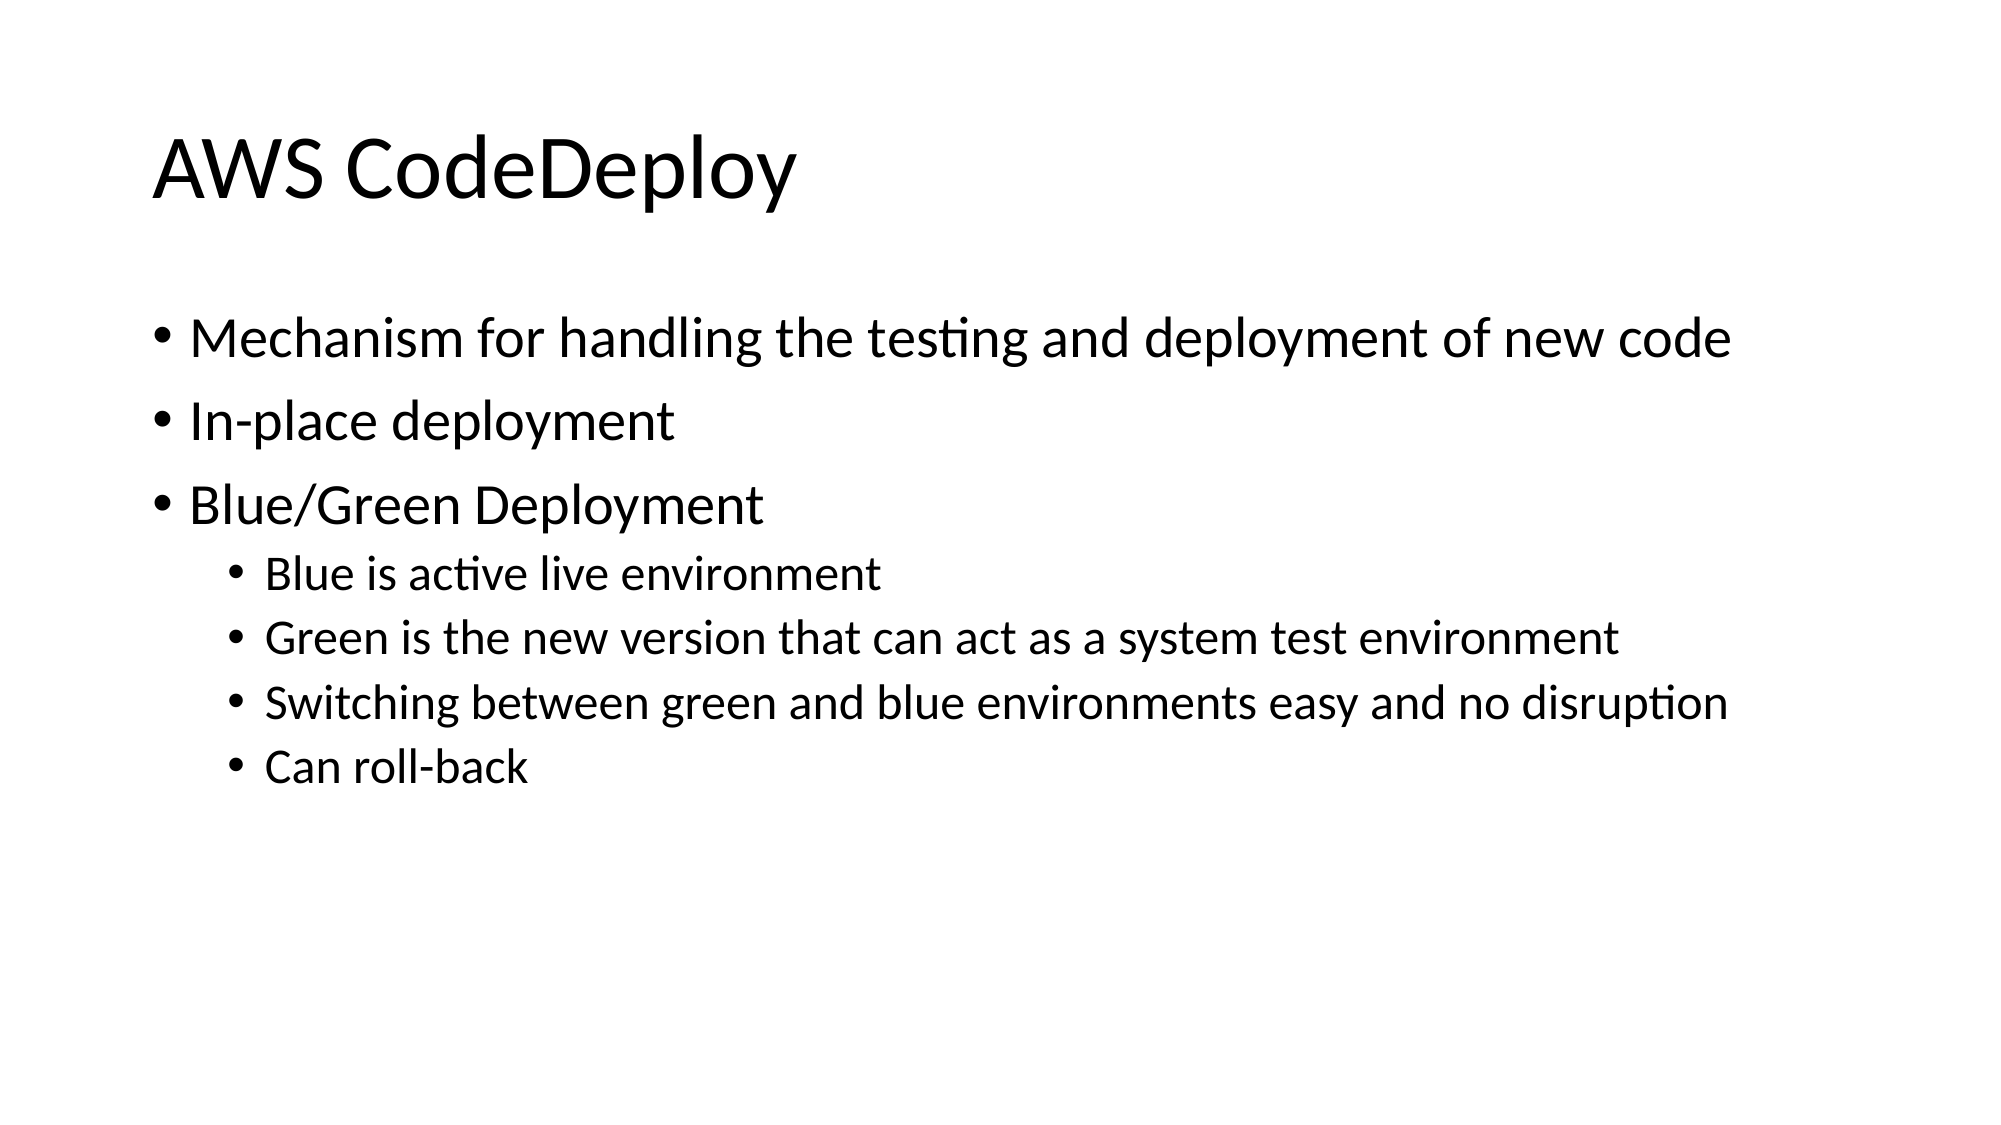

# AWS CodeDeploy
Mechanism for handling the testing and deployment of new code
In-place deployment
Blue/Green Deployment
Blue is active live environment
Green is the new version that can act as a system test environment
Switching between green and blue environments easy and no disruption
Can roll-back